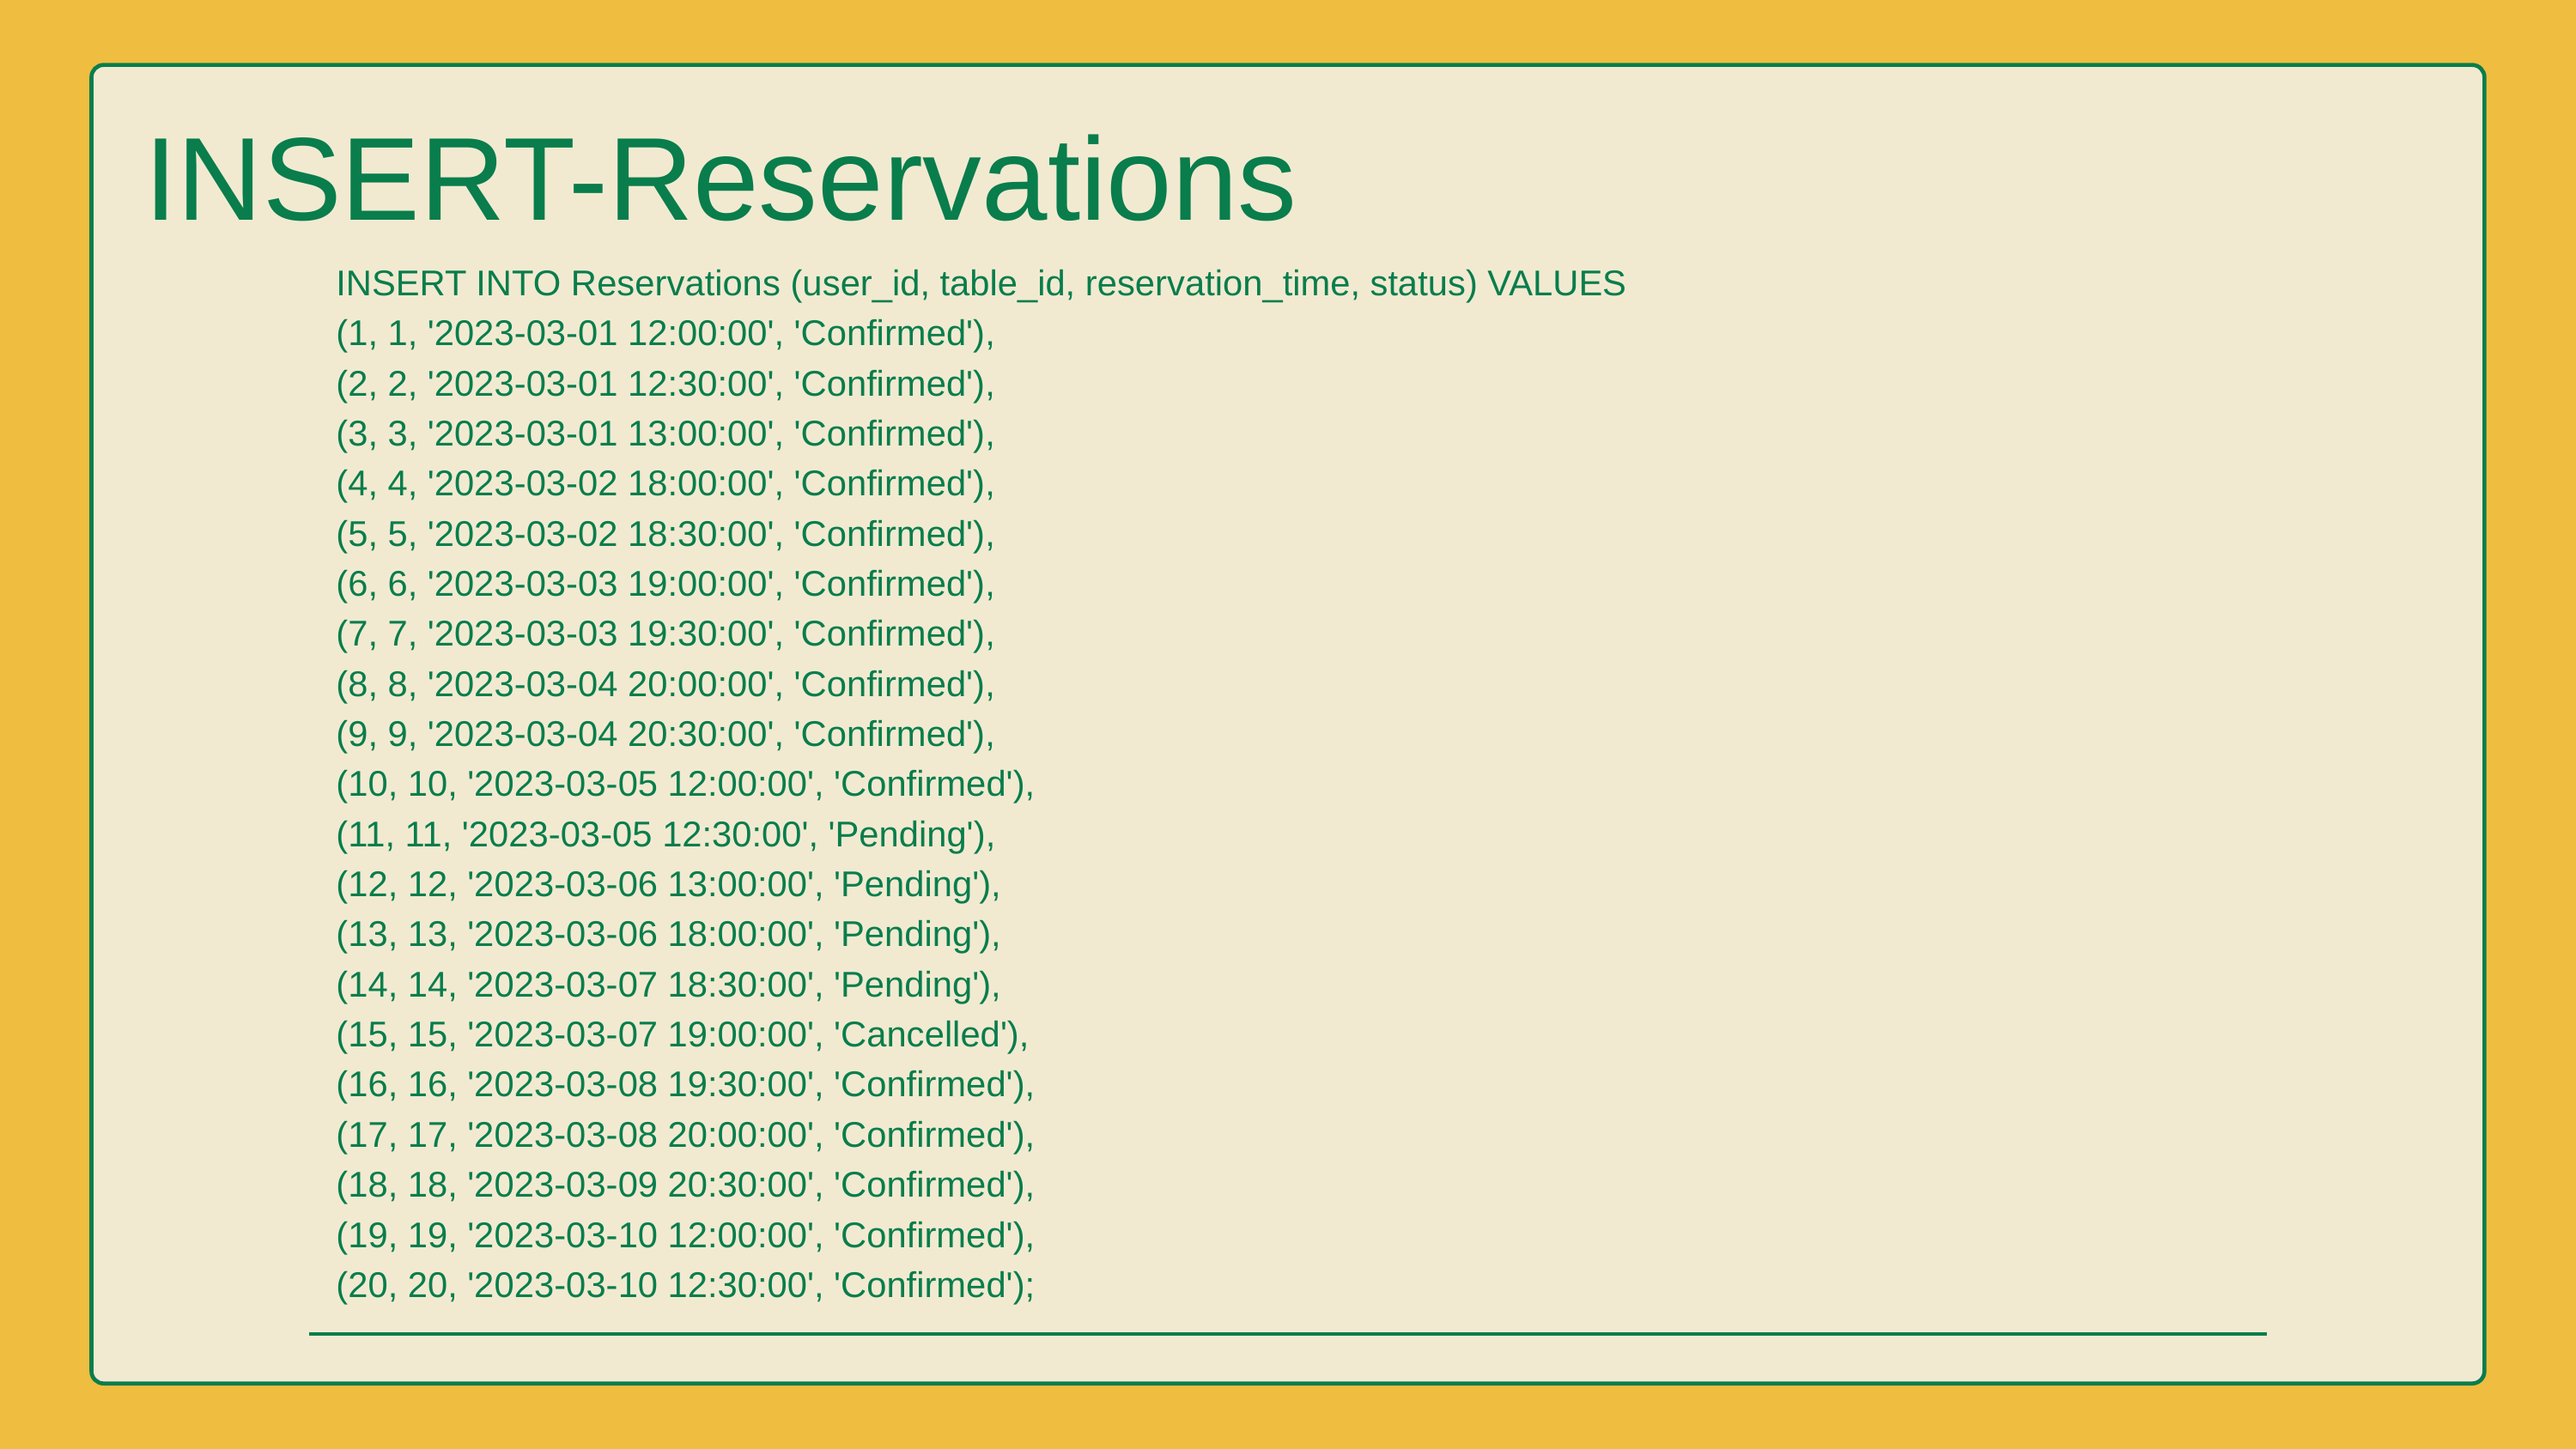

INSERT-Reservations
| INSERT INTO Reservations (user\_id, table\_id, reservation\_time, status) VALUES (1, 1, '2023-03-01 12:00:00', 'Confirmed'), (2, 2, '2023-03-01 12:30:00', 'Confirmed'), (3, 3, '2023-03-01 13:00:00', 'Confirmed'), (4, 4, '2023-03-02 18:00:00', 'Confirmed'), (5, 5, '2023-03-02 18:30:00', 'Confirmed'), (6, 6, '2023-03-03 19:00:00', 'Confirmed'), (7, 7, '2023-03-03 19:30:00', 'Confirmed'), (8, 8, '2023-03-04 20:00:00', 'Confirmed'), (9, 9, '2023-03-04 20:30:00', 'Confirmed'), (10, 10, '2023-03-05 12:00:00', 'Confirmed'), (11, 11, '2023-03-05 12:30:00', 'Pending'), (12, 12, '2023-03-06 13:00:00', 'Pending'), (13, 13, '2023-03-06 18:00:00', 'Pending'), (14, 14, '2023-03-07 18:30:00', 'Pending'), (15, 15, '2023-03-07 19:00:00', 'Cancelled'), (16, 16, '2023-03-08 19:30:00', 'Confirmed'), (17, 17, '2023-03-08 20:00:00', 'Confirmed'), (18, 18, '2023-03-09 20:30:00', 'Confirmed'), (19, 19, '2023-03-10 12:00:00', 'Confirmed'), (20, 20, '2023-03-10 12:30:00', 'Confirmed'); |
| --- |